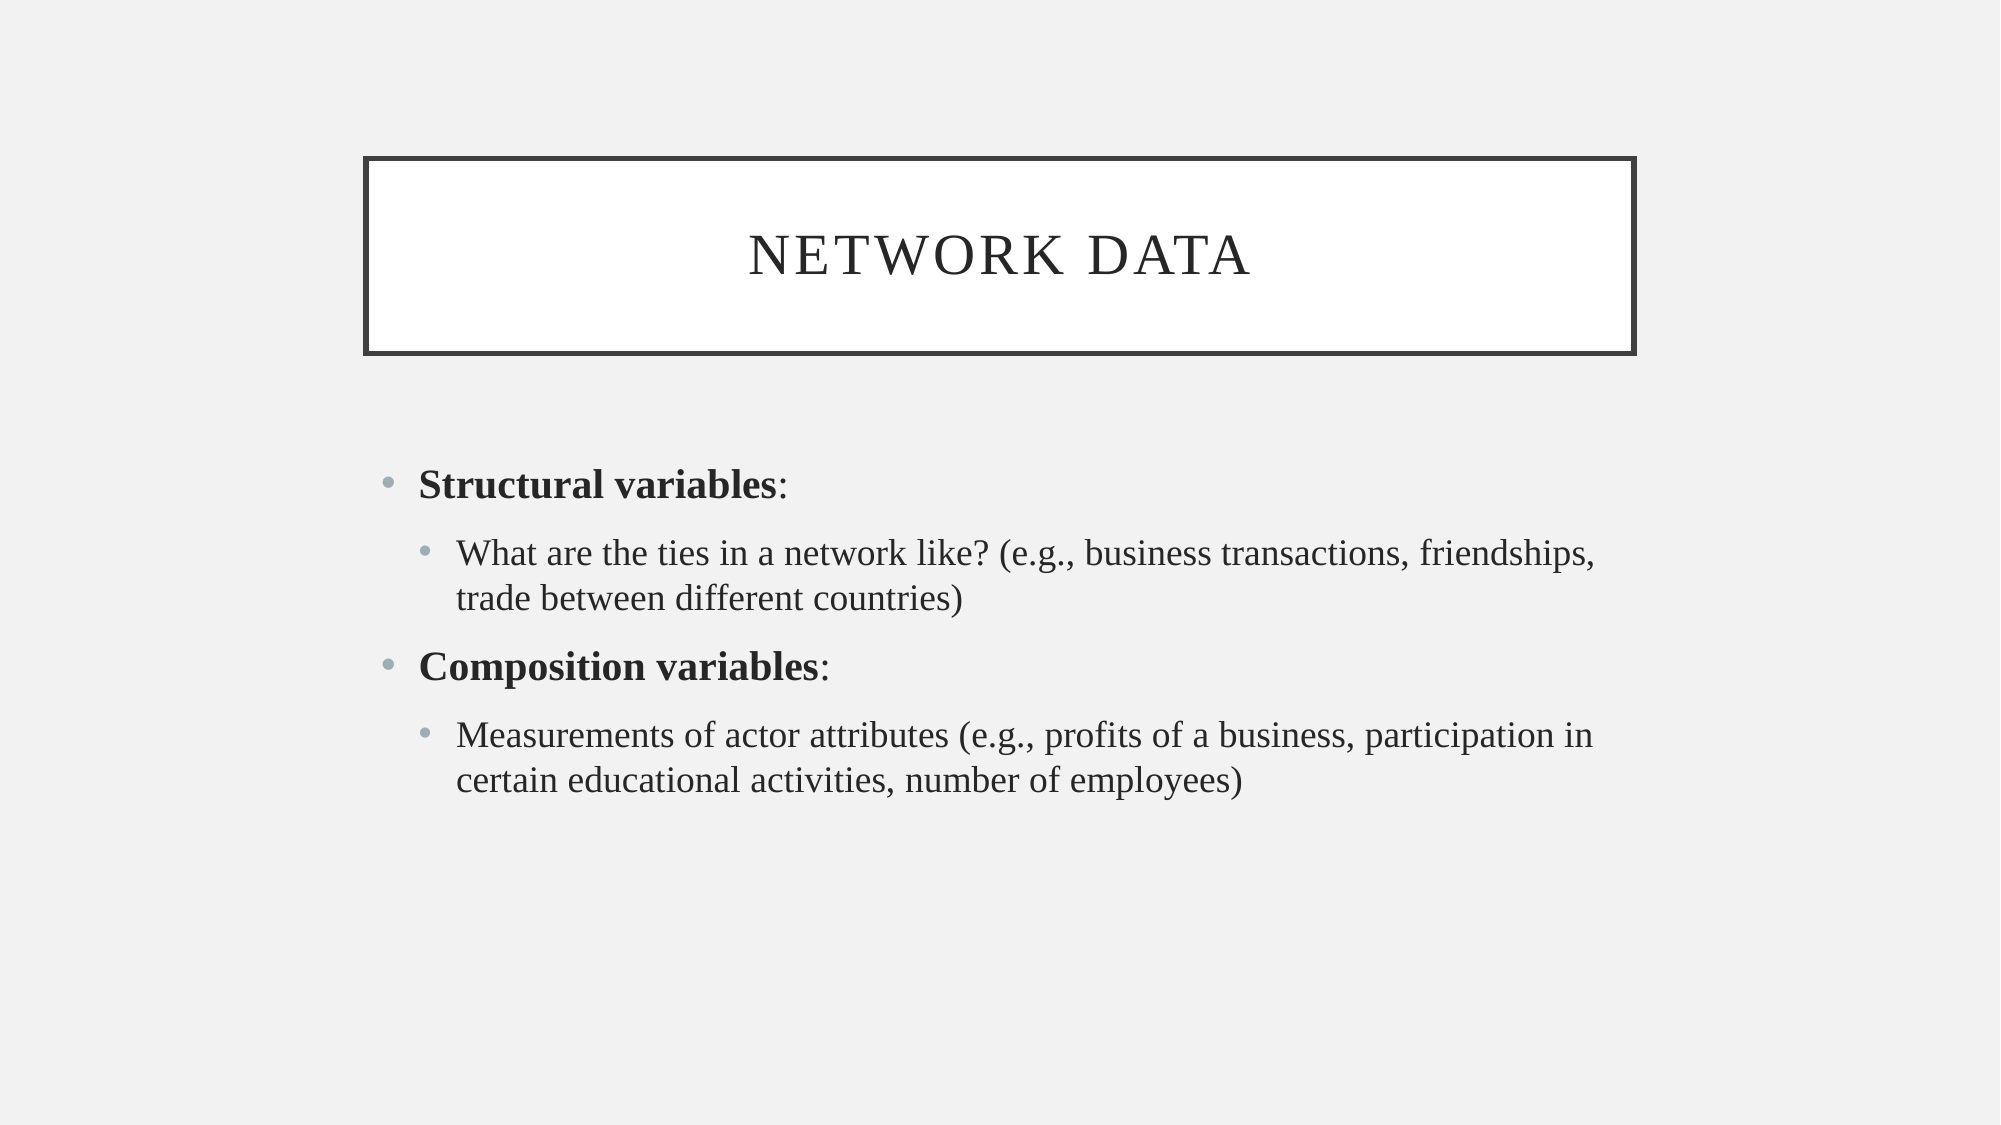

# Network data
Structural variables:
What are the ties in a network like? (e.g., business transactions, friendships, trade between different countries)
Composition variables:
Measurements of actor attributes (e.g., profits of a business, participation in certain educational activities, number of employees)